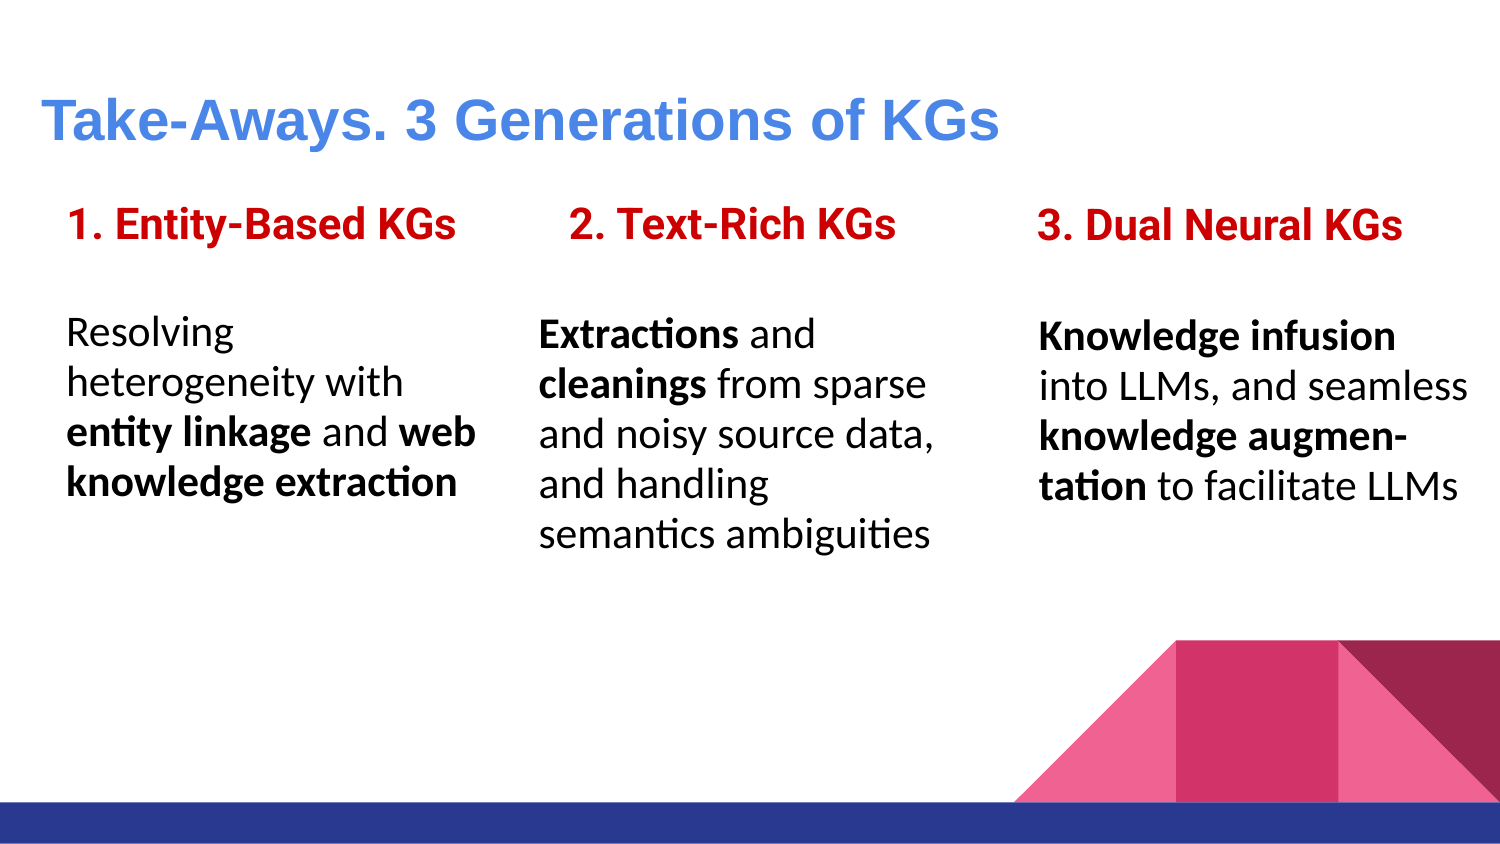

# Take-Aways. 3 Generations of KGs
1. Entity-Based KGs
2. Text-Rich KGs
3. Dual Neural KGs
Resolving heterogeneity with entity linkage and web knowledge extraction
Extractions and cleanings from sparse and noisy source data, and handling semantics ambiguities
Knowledge infusion into LLMs, and seamless knowledge augmen-
tation to facilitate LLMs